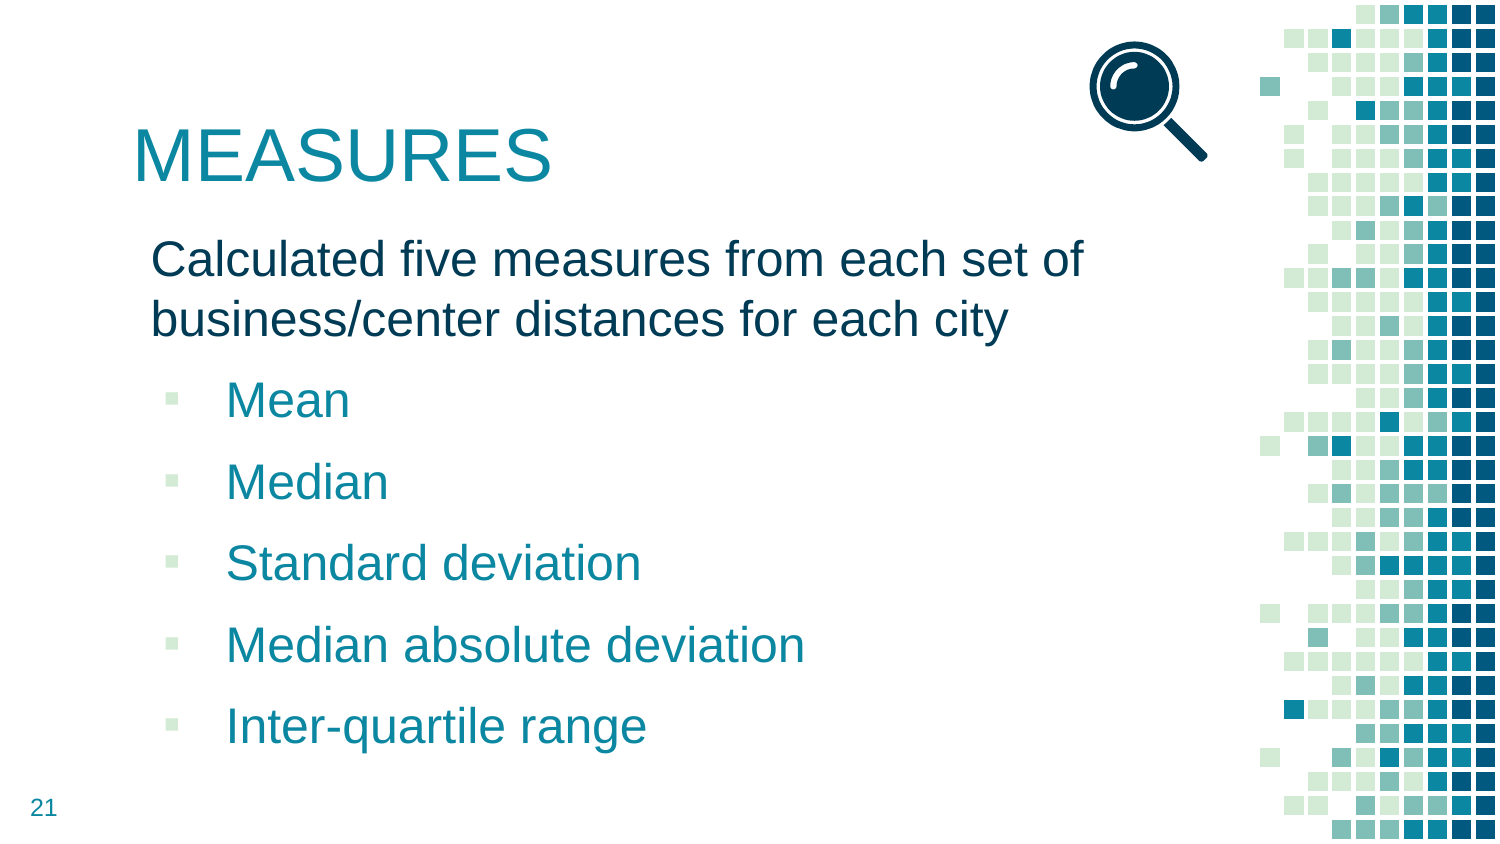

# MEASURES
Calculated five measures from each set of business/center distances for each city
Mean
Median
Standard deviation
Median absolute deviation
Inter-quartile range
21